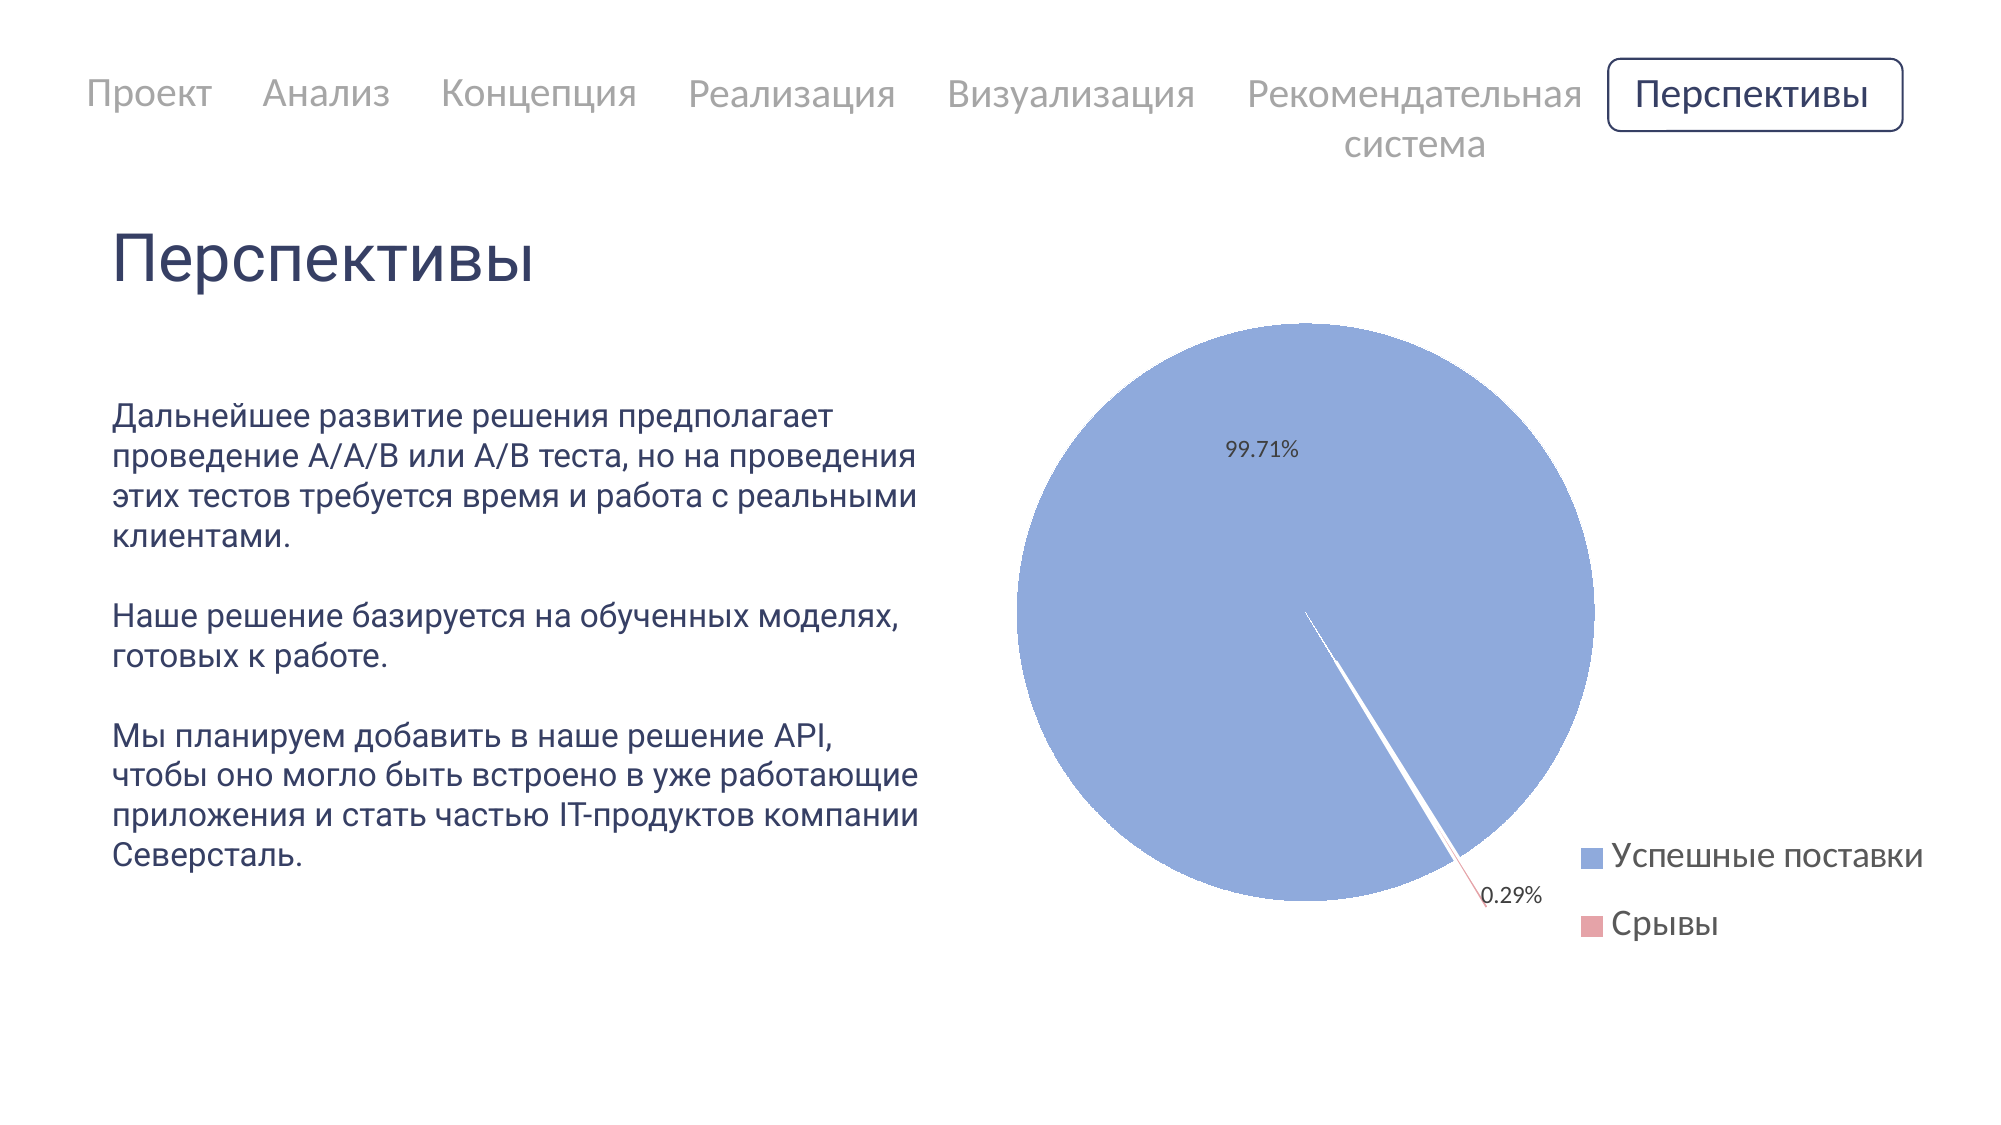

Проект
Анализ
Концепция
Реализация
Визуализация
Перспективы
Рекомендательная
система

Перспективы

### Chart

| Category | Поставки | Столбец1 |
|---|---|---|
| Успешные поставки | 224353.24 | 192663.0 |
| Срывы | 646.76 | 646.76 |
Дальнейшее развитие решения предполагает проведение A/A/B или A/B теста, но на проведения этих тестов требуется время и работа с реальными клиентами.

Наше решение базируется на обученных моделях, готовых к работе.

Мы планируем добавить в наше решение API, чтобы оно могло быть встроено в уже работающие приложения и стать частью IT-продуктов компании Северсталь.